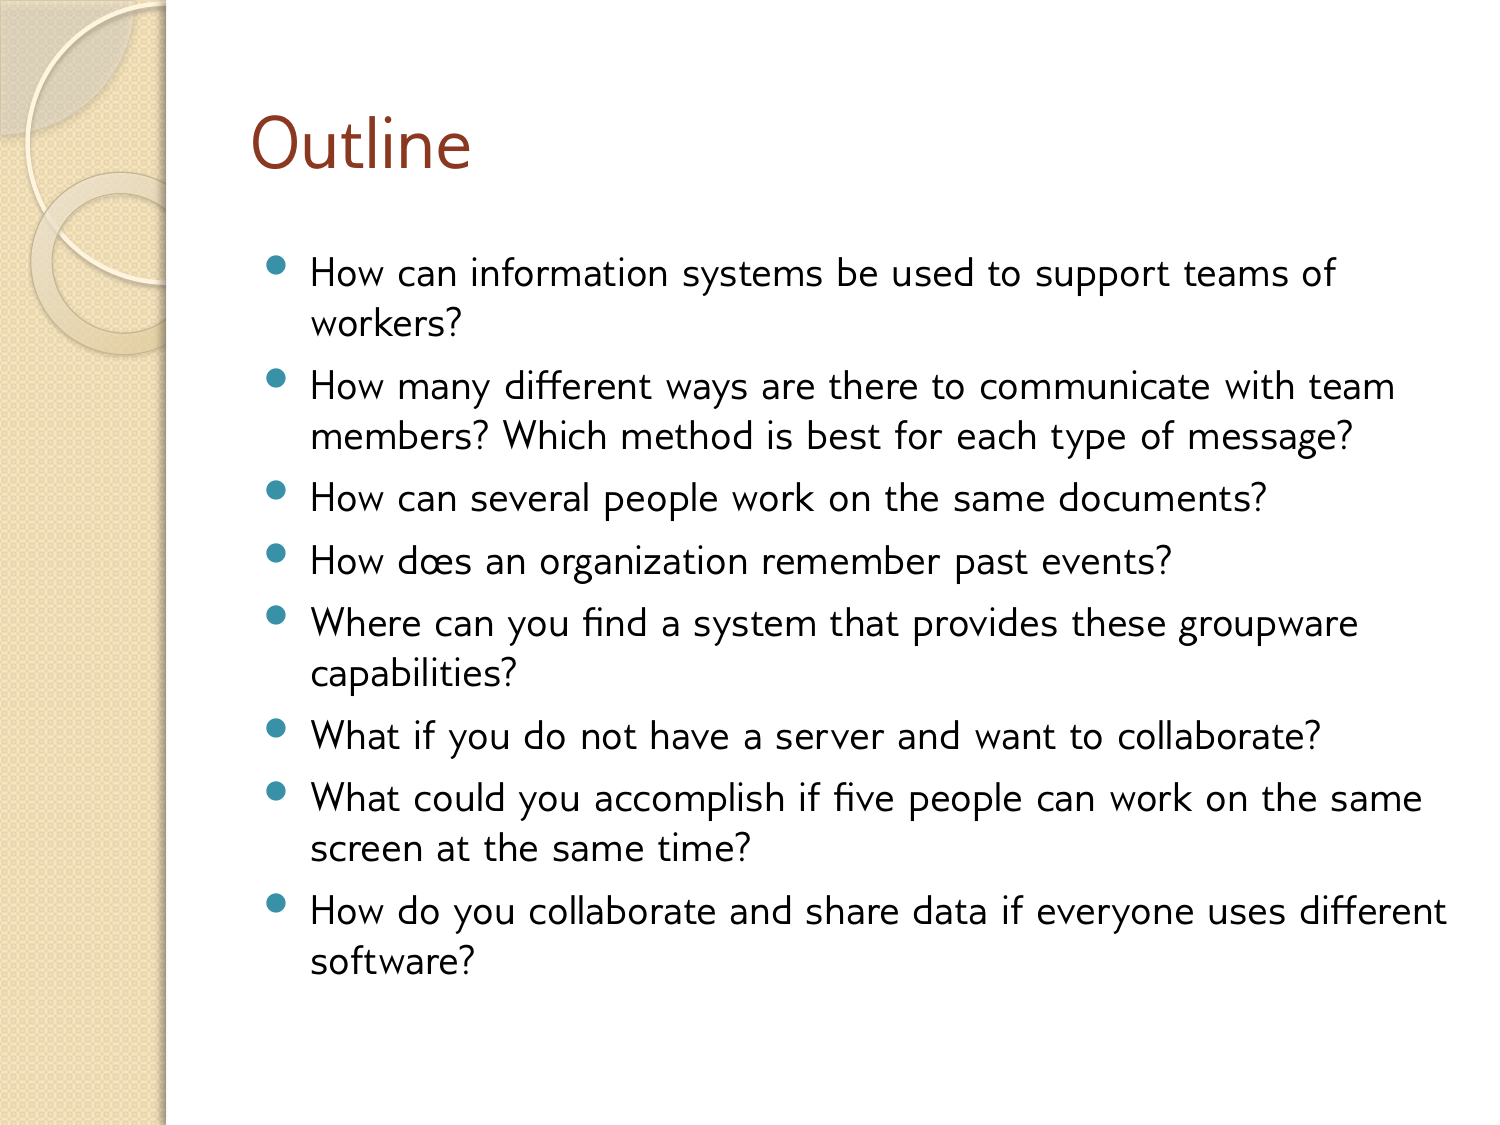

# Outline
How can information systems be used to support teams of workers?
How many different ways are there to communicate with team members? Which method is best for each type of message?
How can several people work on the same documents?
How does an organization remember past events?
Where can you find a system that provides these groupware capabilities?
What if you do not have a server and want to collaborate?
What could you accomplish if five people can work on the same screen at the same time?
How do you collaborate and share data if everyone uses different software?